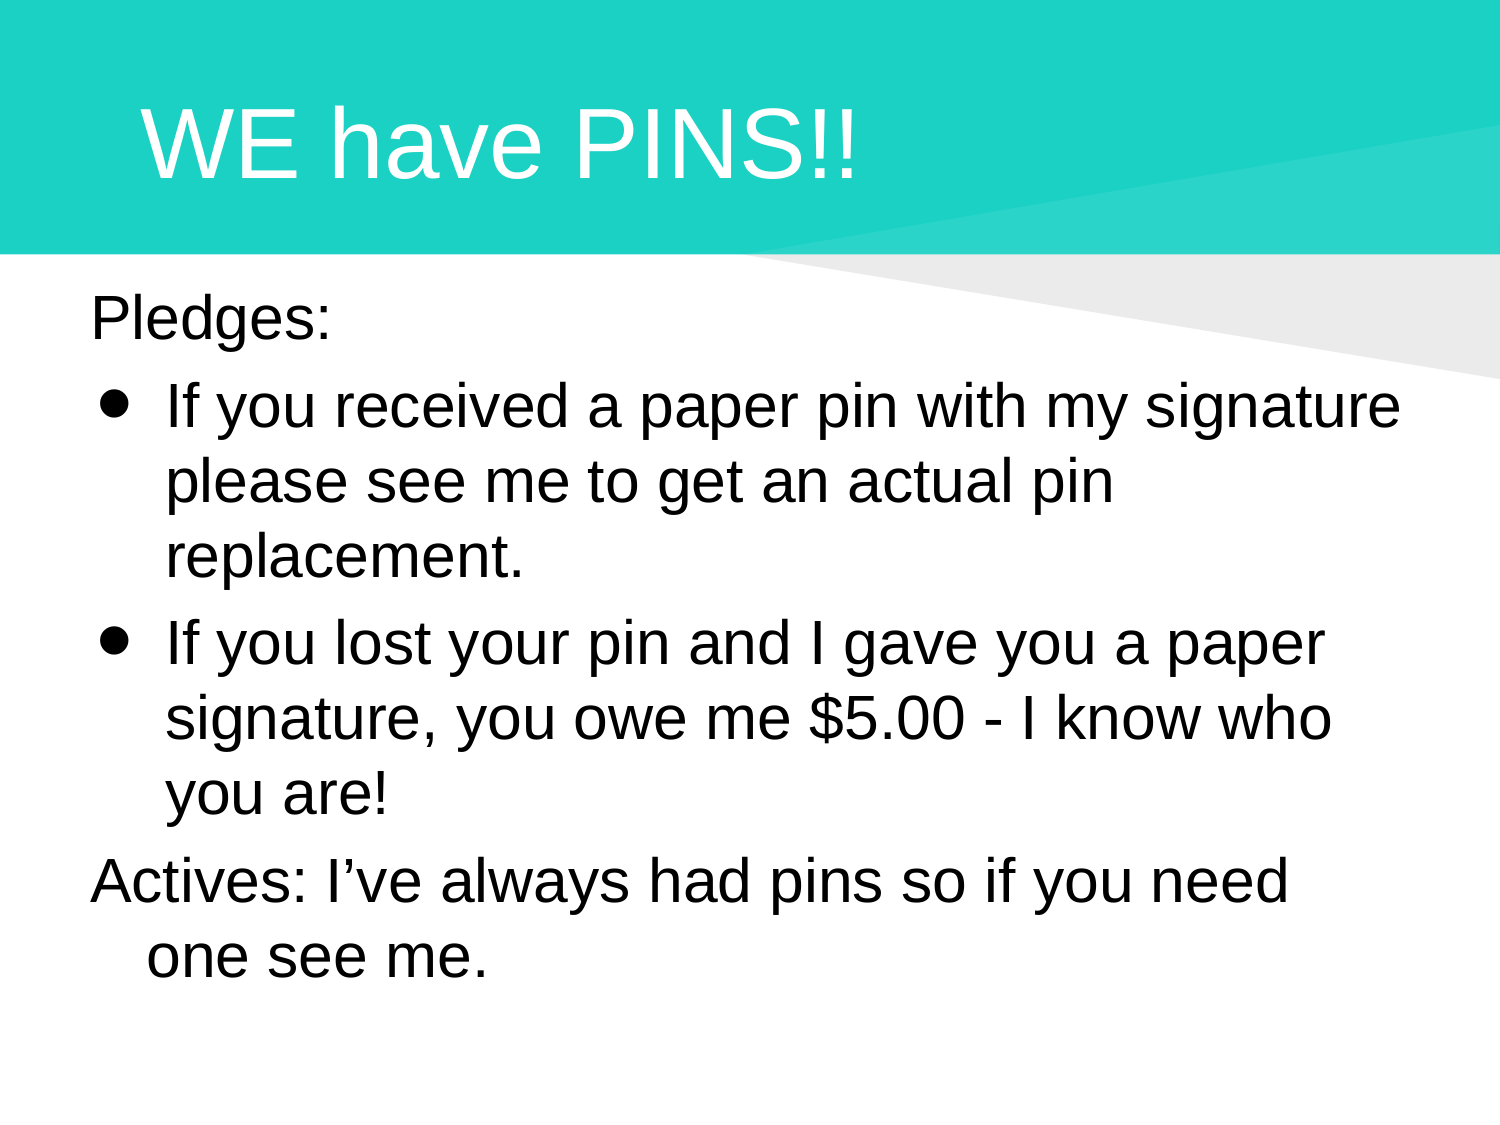

# WE have PINS!!
Pledges:
If you received a paper pin with my signature please see me to get an actual pin replacement.
If you lost your pin and I gave you a paper signature, you owe me $5.00 - I know who you are!
Actives: I’ve always had pins so if you need one see me.